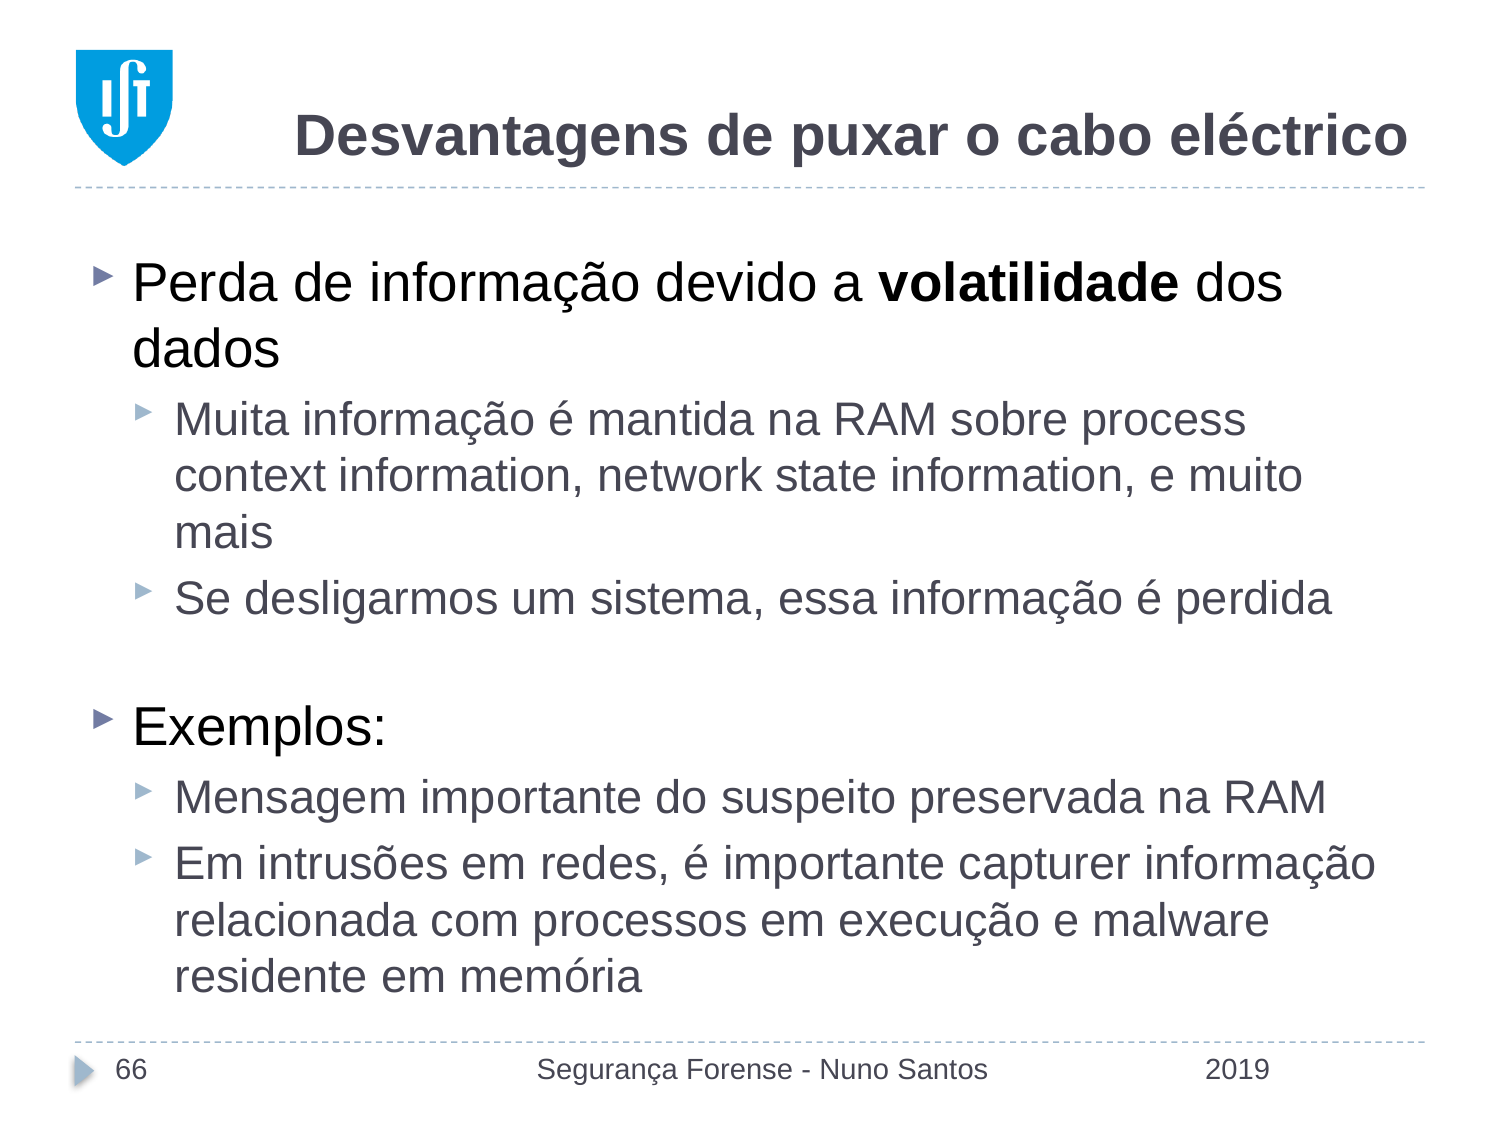

# Desvantagens de puxar o cabo eléctrico

Perda de informação devido a volatilidade dos dados
Muita informação é mantida na RAM sobre process context information, network state information, e muito mais
Se desligarmos um sistema, essa informação é perdida

Exemplos:
Mensagem importante do suspeito preservada na RAM
Em intrusões em redes, é importante capturer informação relacionada com processos em execução e malware residente em memória
66
Segurança Forense - Nuno Santos
2019